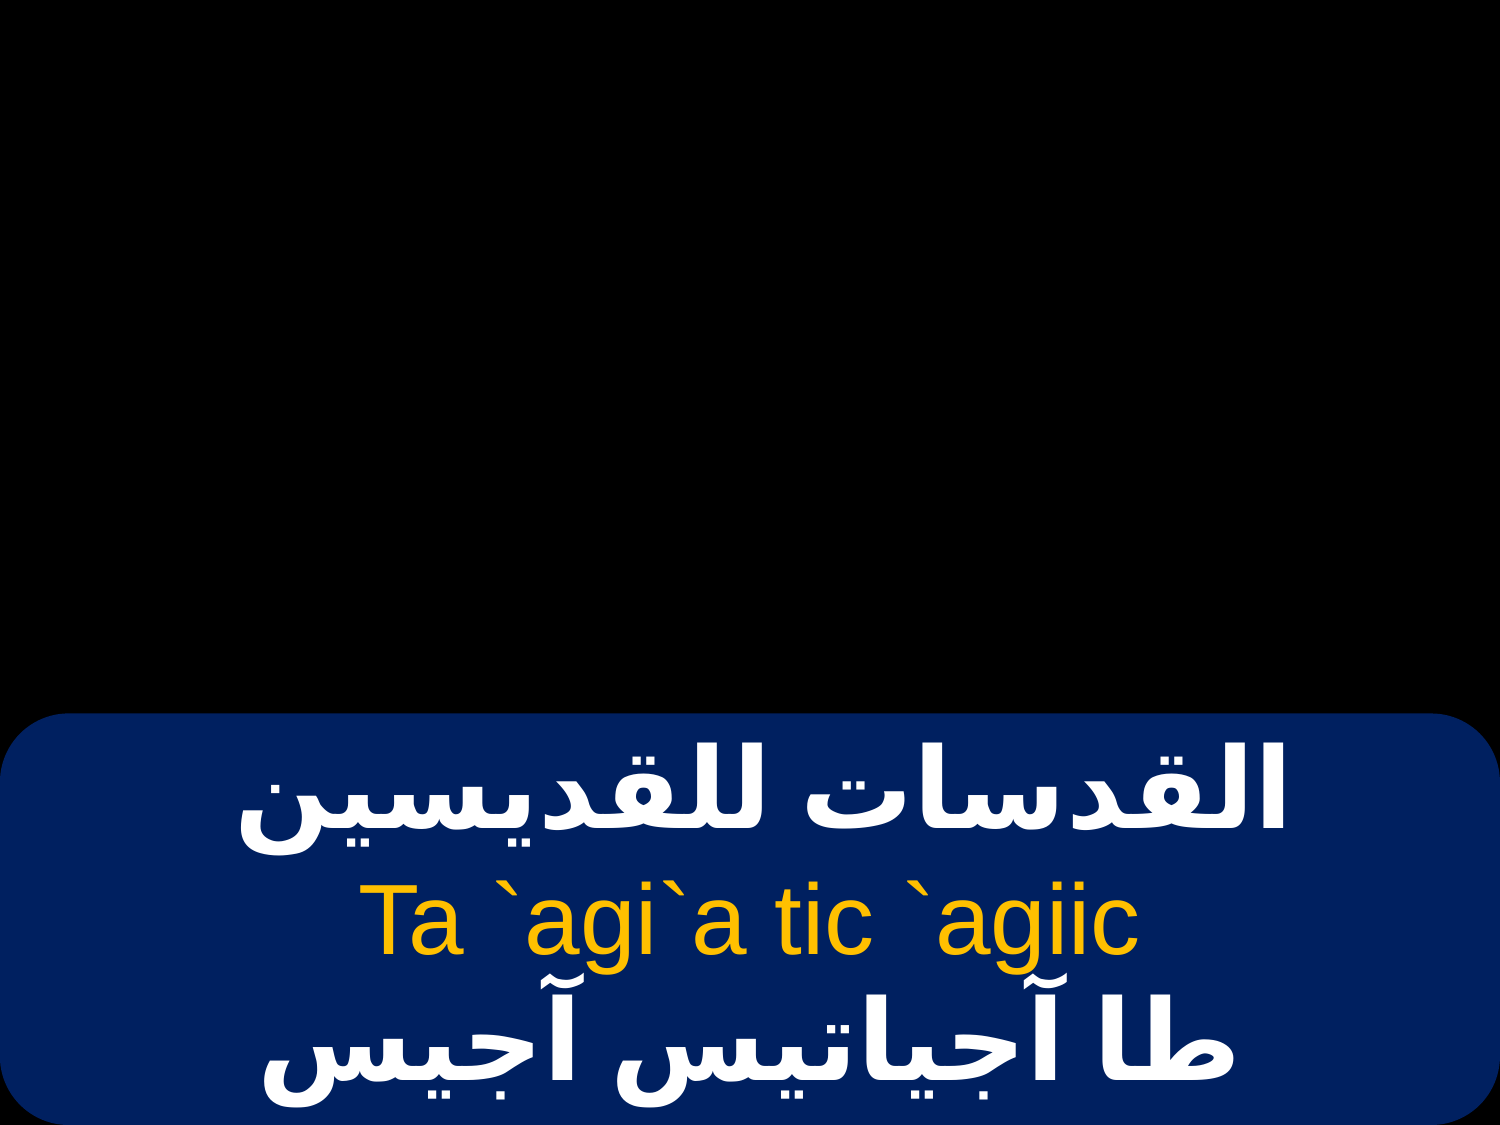

# القدسات للقديسين
Ta `agi`a tic `agiic
طا آجياتيس آجيس